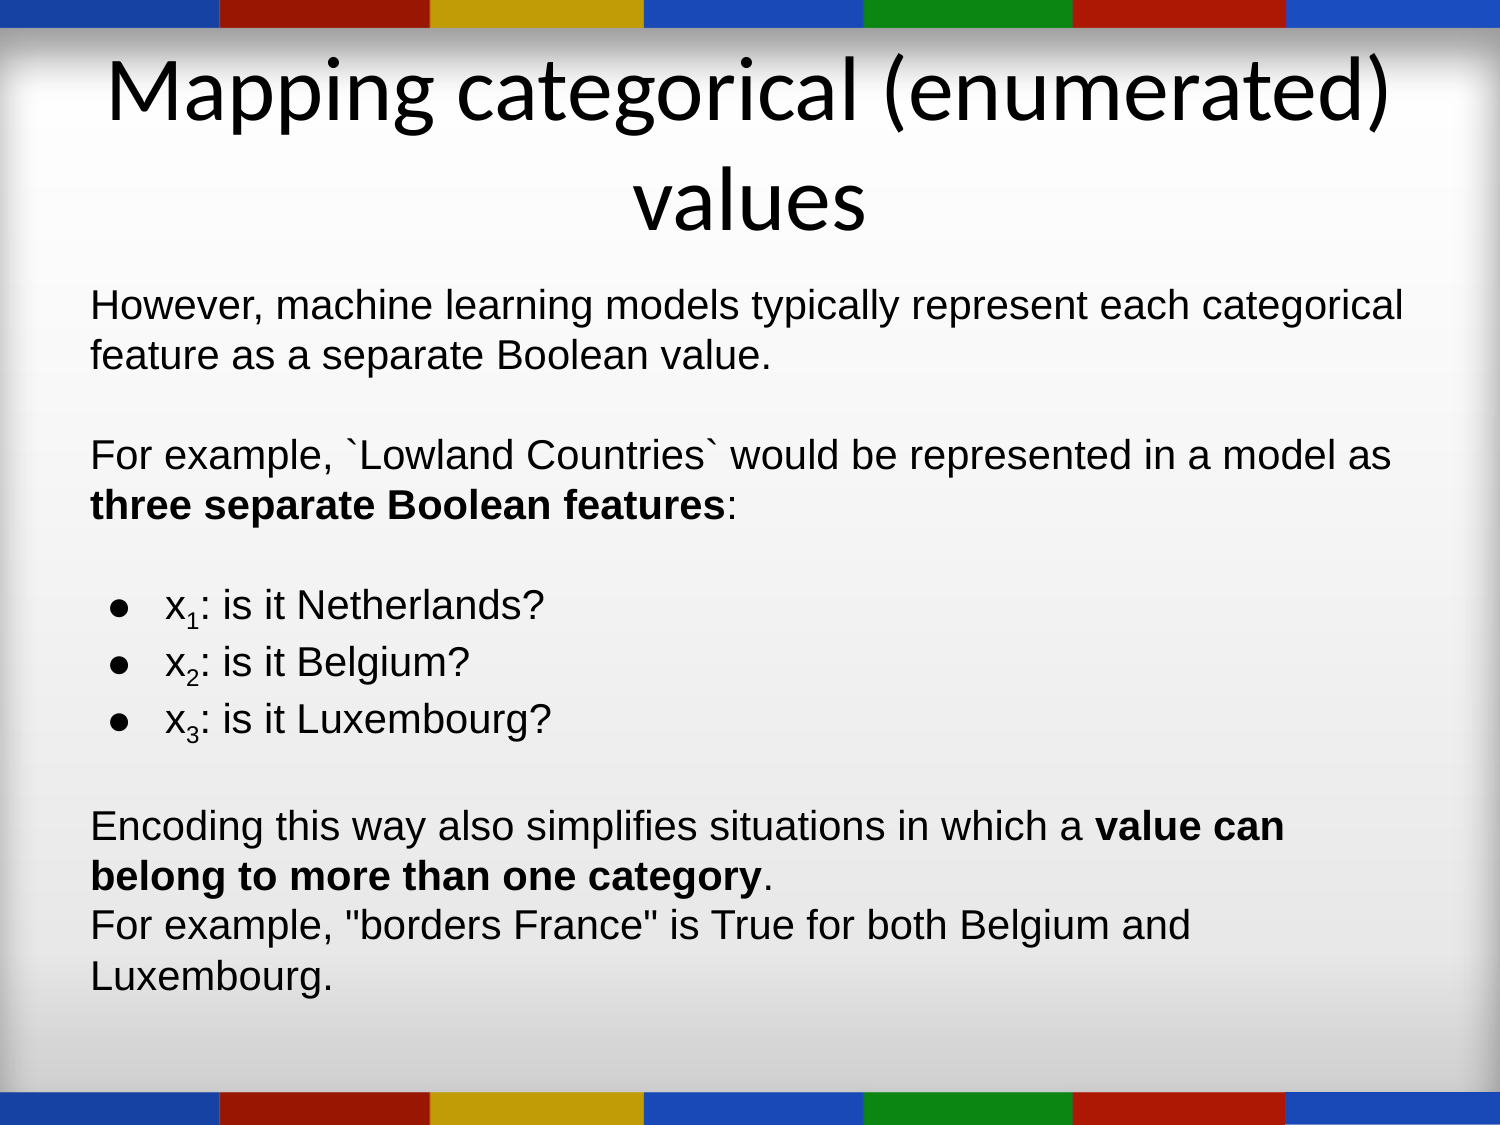

# Mapping categorical (enumerated) values
However, machine learning models typically represent each categorical feature as a separate Boolean value.

For example, `Lowland Countries` would be represented in a model as three separate Boolean features:

x1: is it Netherlands?
x2: is it Belgium?
x3: is it Luxembourg?

Encoding this way also simplifies situations in which a value can belong to more than one category.
For example, "borders France" is True for both Belgium and Luxembourg.